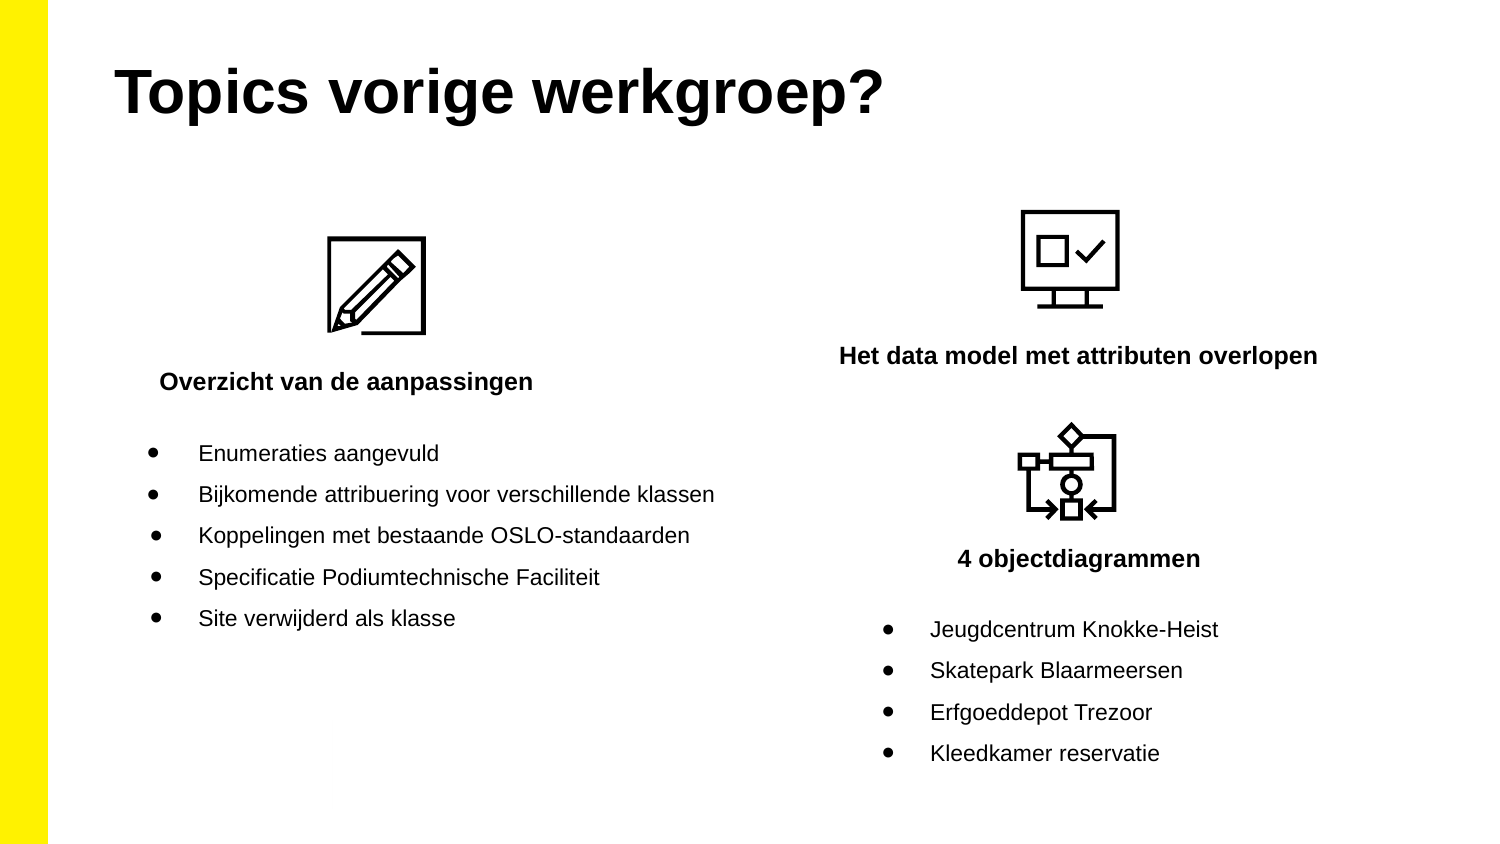

Topics vorige werkgroep?

Het data model met attributen overlopen
Overzicht van de aanpassingen
Enumeraties aangevuld
Bijkomende attribuering voor verschillende klassen
Koppelingen met bestaande OSLO-standaarden
Specificatie Podiumtechnische Faciliteit
Site verwijderd als klasse

4 objectdiagrammen

Jeugdcentrum Knokke-Heist
Skatepark Blaarmeersen
Erfgoeddepot Trezoor
Kleedkamer reservatie